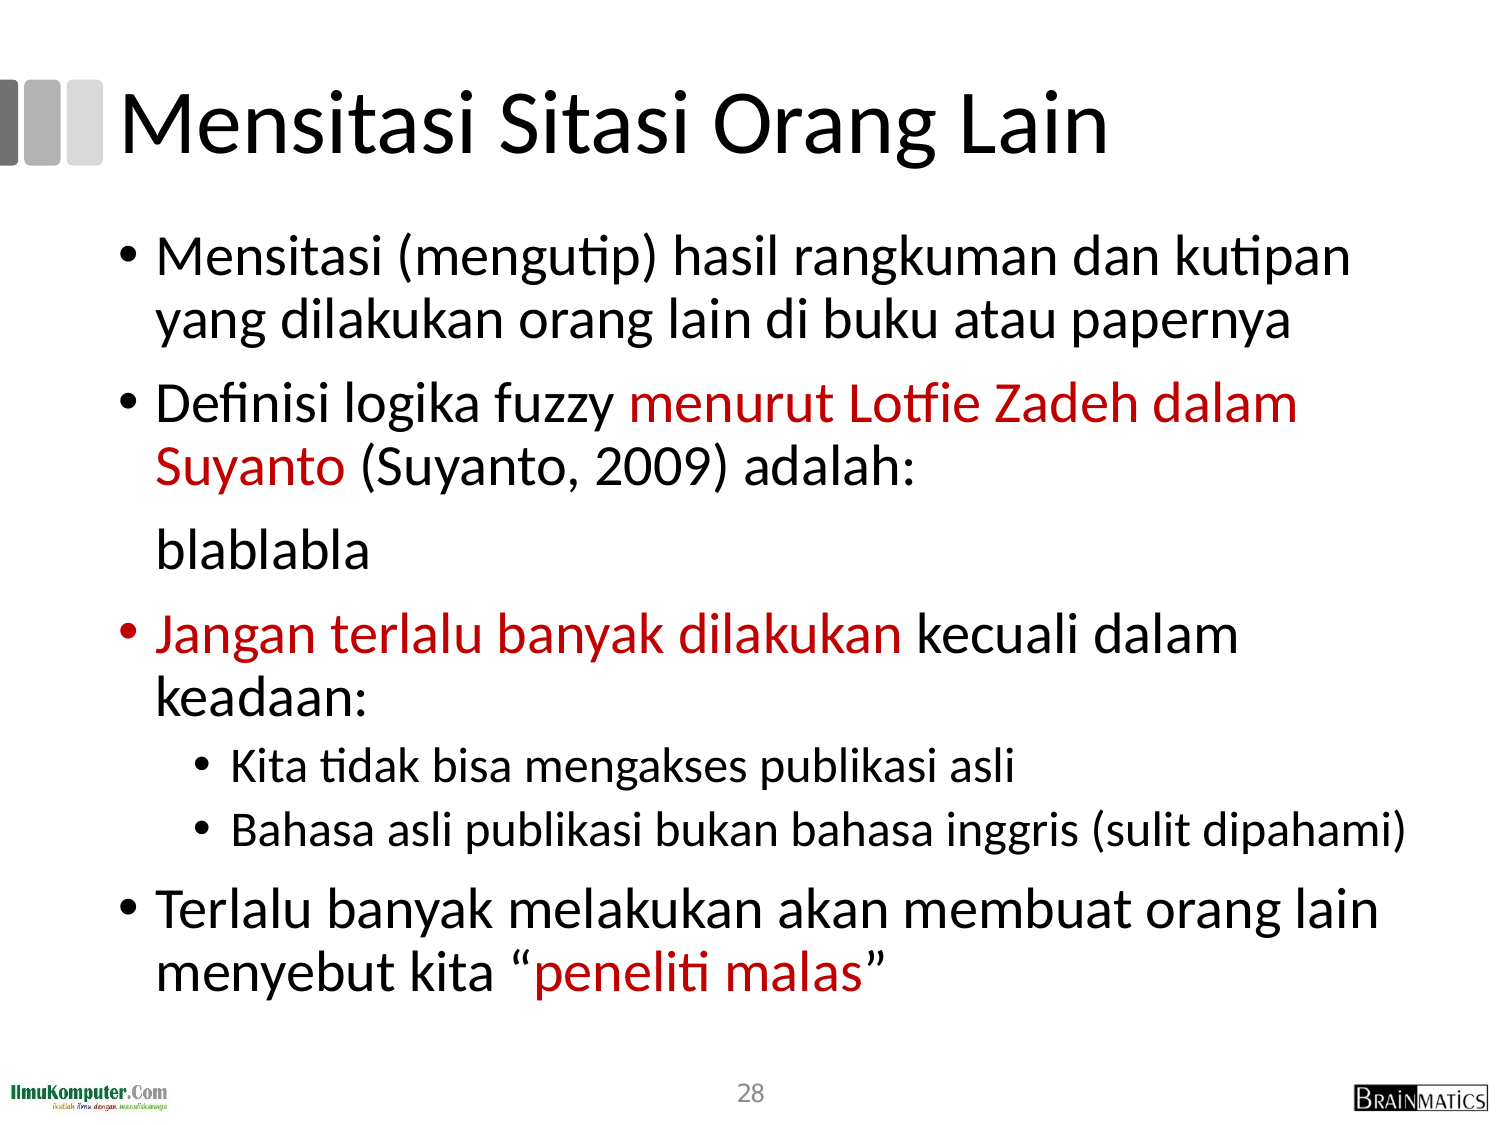

# Mensitasi Sitasi Orang Lain
Mensitasi (mengutip) hasil rangkuman dan kutipan yang dilakukan orang lain di buku atau papernya
Definisi logika fuzzy menurut Lotfie Zadeh dalam Suyanto (Suyanto, 2009) adalah:
	blablabla
Jangan terlalu banyak dilakukan kecuali dalam keadaan:
Kita tidak bisa mengakses publikasi asli
Bahasa asli publikasi bukan bahasa inggris (sulit dipahami)
Terlalu banyak melakukan akan membuat orang lain menyebut kita “peneliti malas”
28